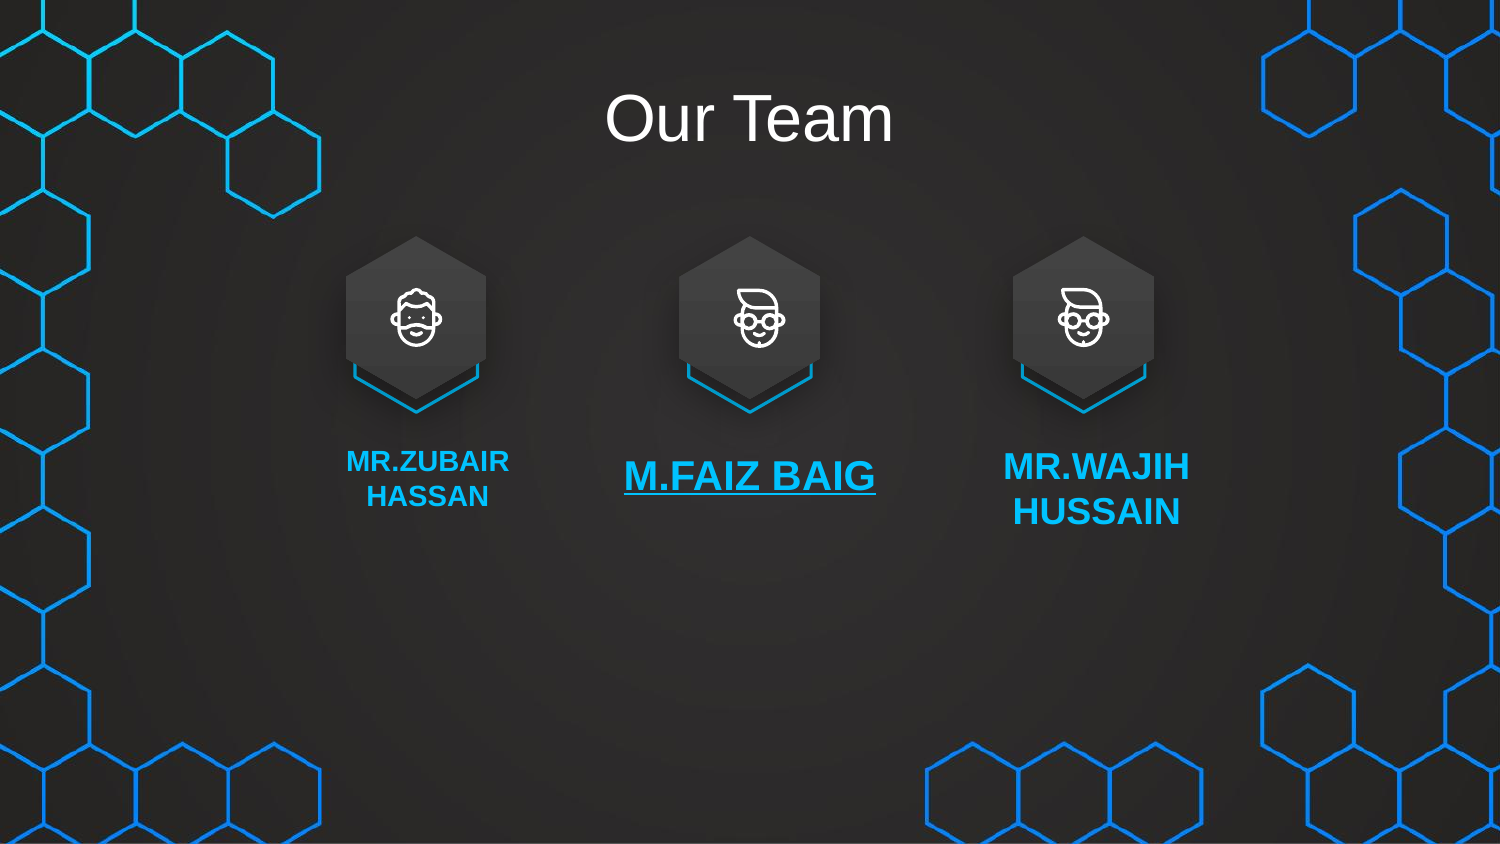

# Our Team

MR.ZUBAIR HASSAN
MR.WAJIH HUSSAIN
M.FAIZ BAIG